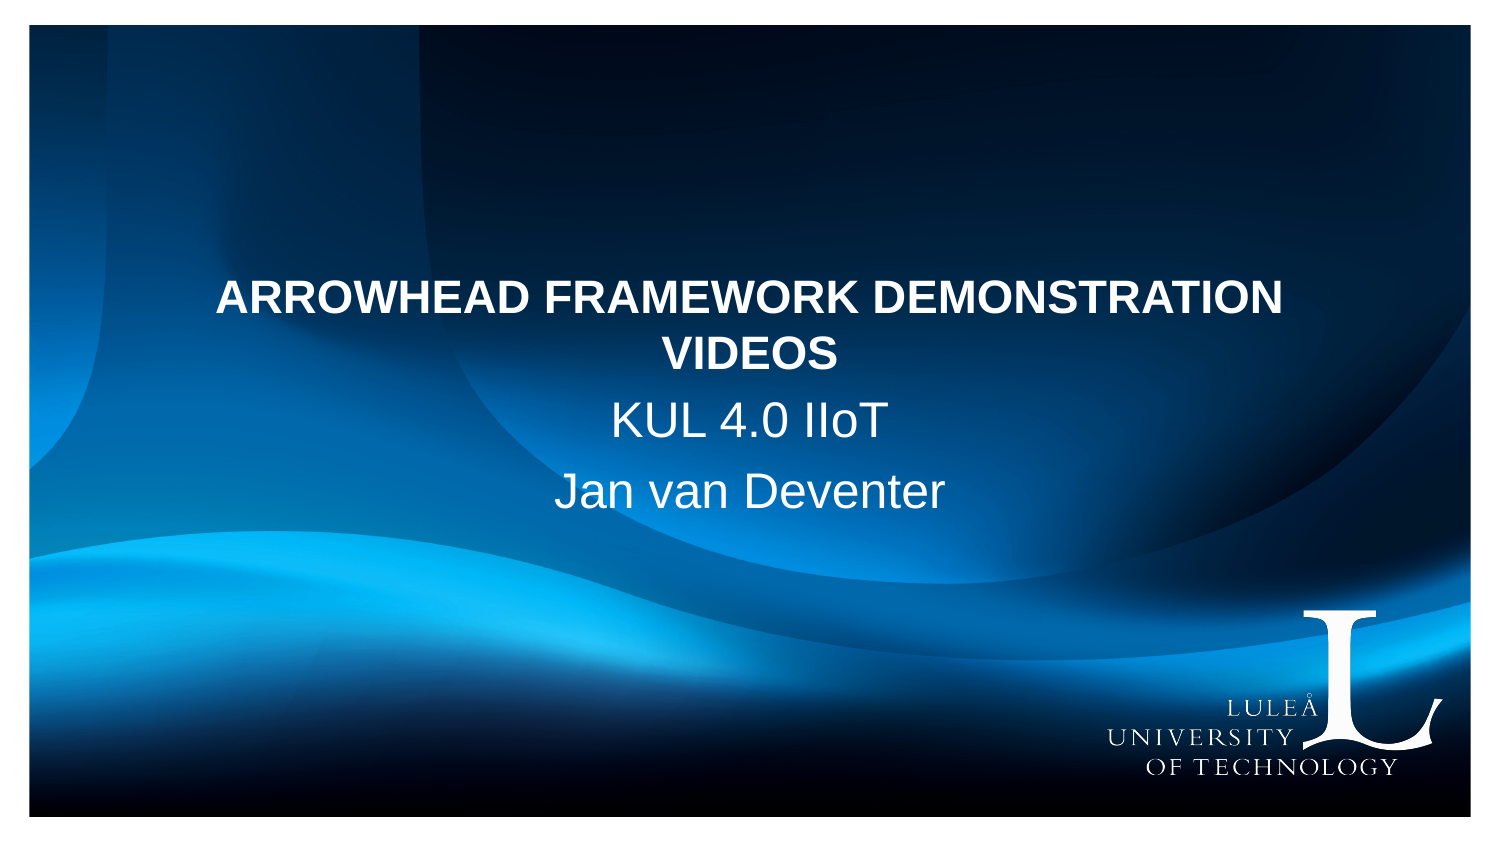

# Arrowhead Framework Demonstration videos
KUL 4.0 IIoT
Jan van Deventer